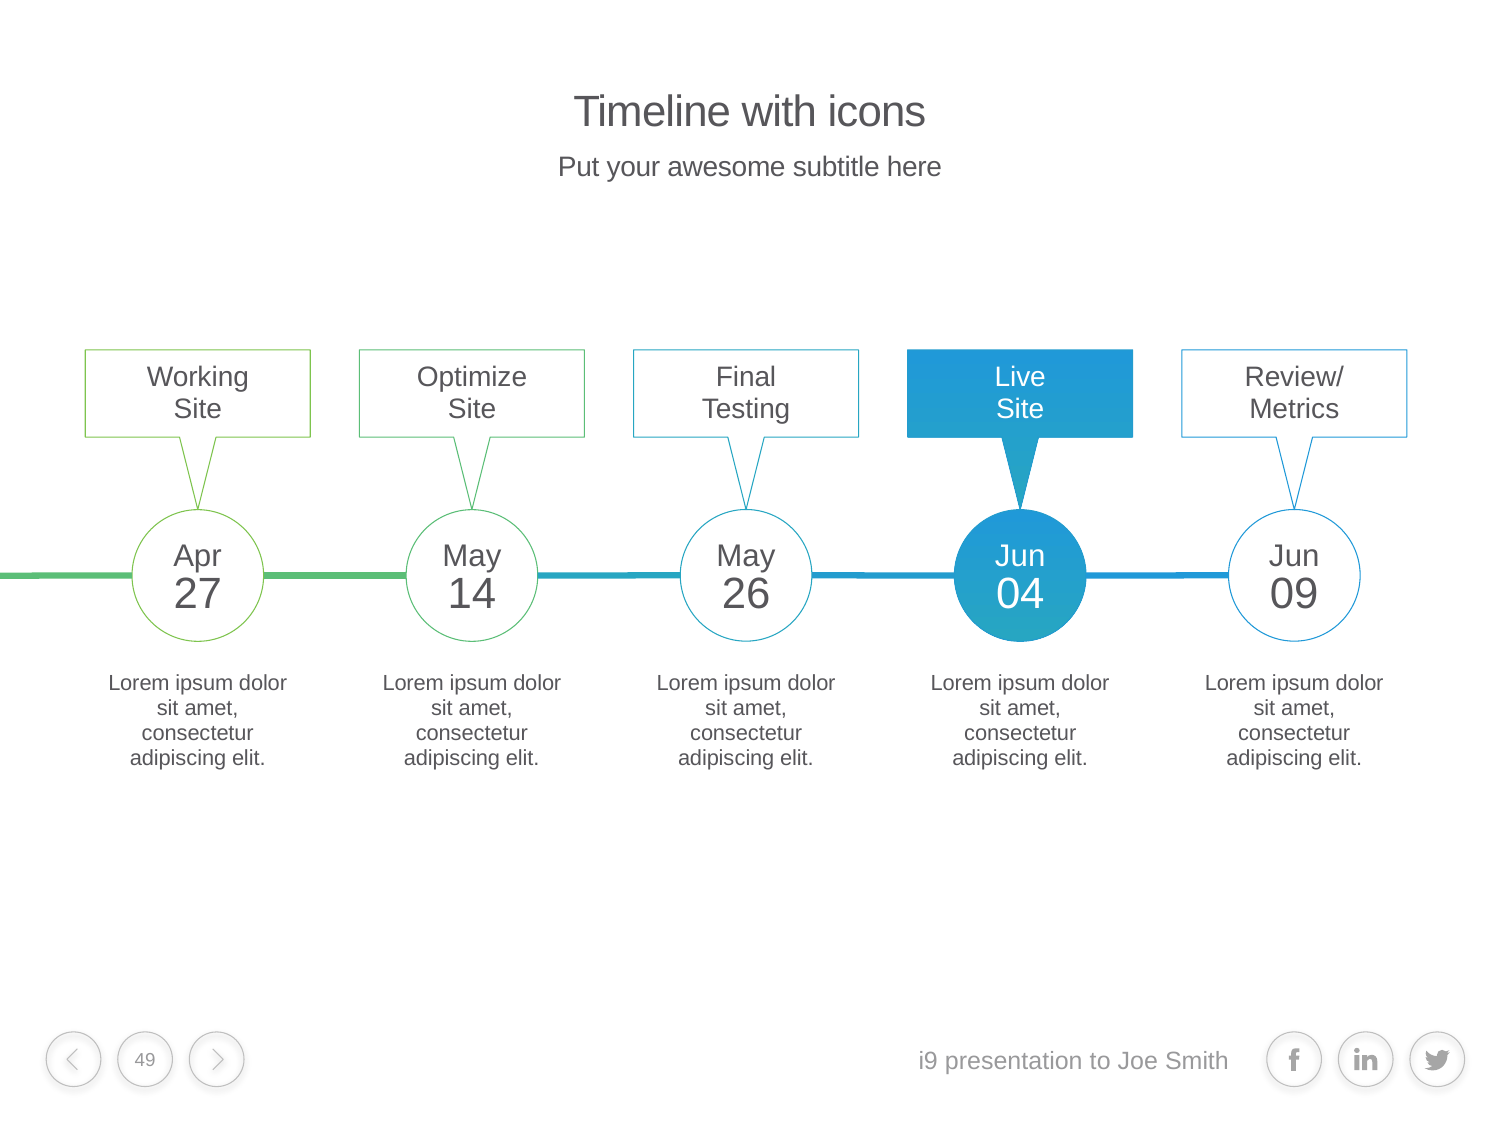

# Timeline with icons
Put your awesome subtitle here
Optimize
Site
Final
Testing
Working
Site
Live
Site
Review/
Metrics
May
26
Jun
09
Apr
27
May
14
Jun
04
Lorem ipsum dolor sit amet, consectetur adipiscing elit.
Lorem ipsum dolor sit amet, consectetur adipiscing elit.
Lorem ipsum dolor sit amet, consectetur adipiscing elit.
Lorem ipsum dolor sit amet, consectetur adipiscing elit.
Lorem ipsum dolor sit amet, consectetur adipiscing elit.